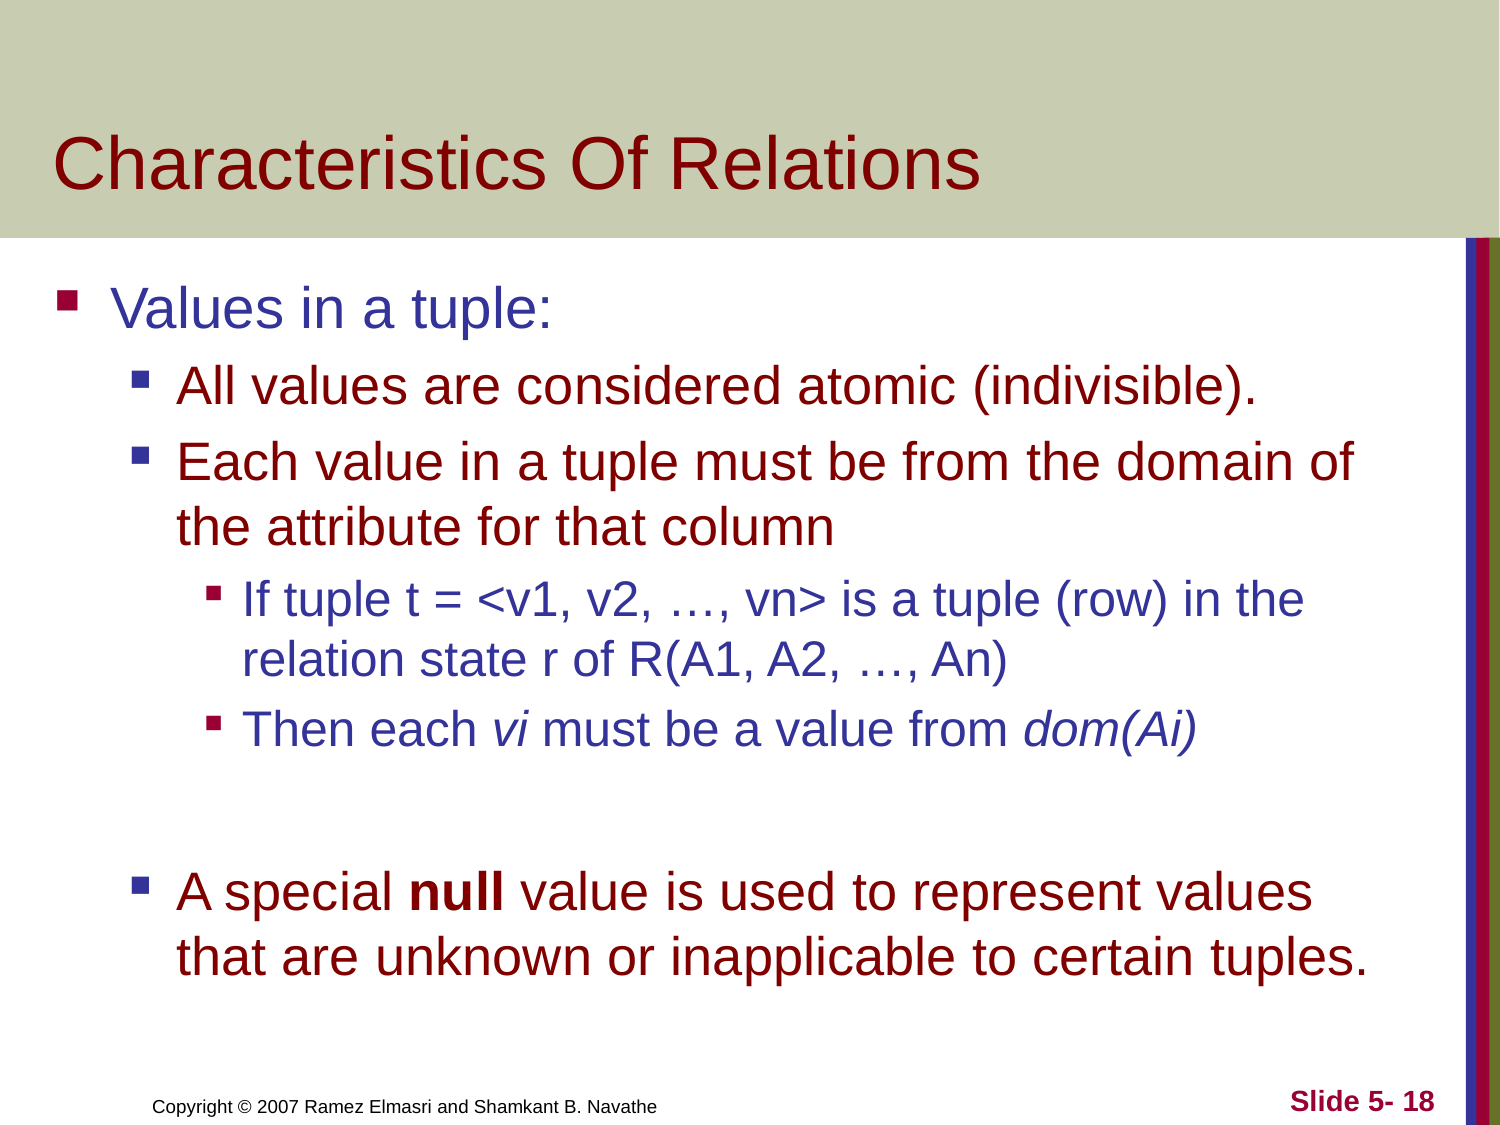

# Characteristics Of Relations
Values in a tuple:
All values are considered atomic (indivisible).
Each value in a tuple must be from the domain of the attribute for that column
If tuple t = <v1, v2, …, vn> is a tuple (row) in the relation state r of R(A1, A2, …, An)
Then each vi must be a value from dom(Ai)

A special null value is used to represent values that are unknown or inapplicable to certain tuples.
Slide 5- 18